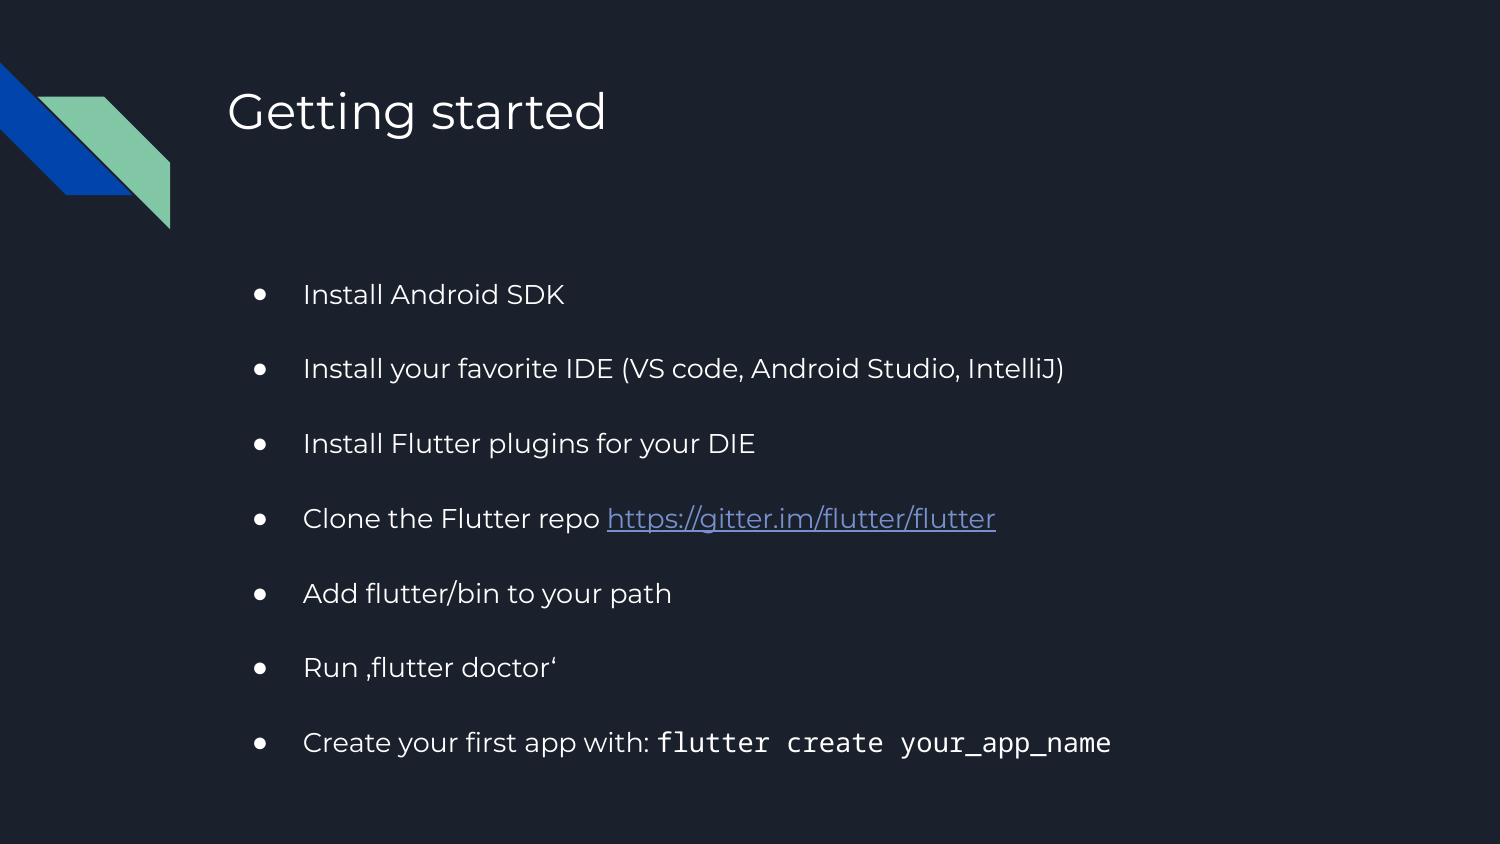

# Getting started
Install Android SDK

Install your favorite IDE (VS code, Android Studio, IntelliJ)

Install Flutter plugins for your DIE

Clone the Flutter repo https://gitter.im/flutter/flutter

Add flutter/bin to your path

Run ‚flutter doctor‘

Create your first app with: flutter create your_app_name